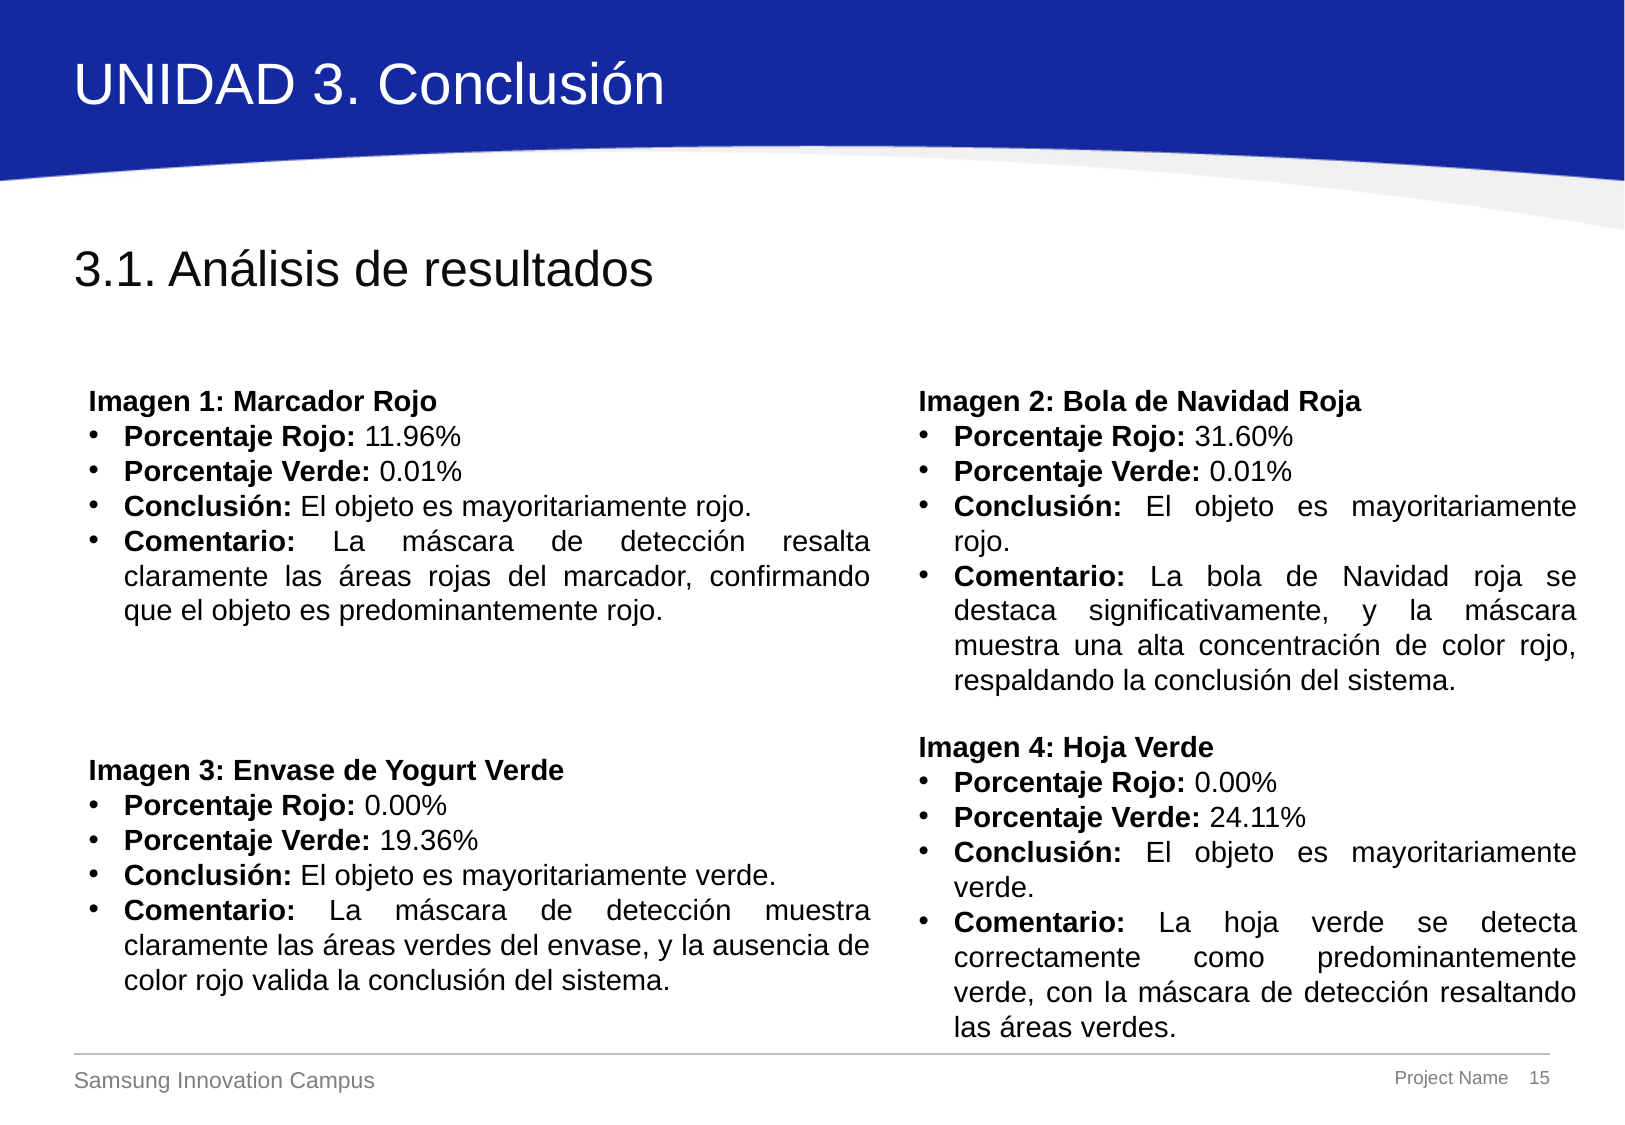

UNIDAD 3. Conclusión
# 3.1. Análisis de resultados
Imagen 1: Marcador Rojo
Porcentaje Rojo: 11.96%
Porcentaje Verde: 0.01%
Conclusión: El objeto es mayoritariamente rojo.
Comentario: La máscara de detección resalta claramente las áreas rojas del marcador, confirmando que el objeto es predominantemente rojo.
Imagen 2: Bola de Navidad Roja
Porcentaje Rojo: 31.60%
Porcentaje Verde: 0.01%
Conclusión: El objeto es mayoritariamente rojo.
Comentario: La bola de Navidad roja se destaca significativamente, y la máscara muestra una alta concentración de color rojo, respaldando la conclusión del sistema.
Imagen 4: Hoja Verde
Porcentaje Rojo: 0.00%
Porcentaje Verde: 24.11%
Conclusión: El objeto es mayoritariamente verde.
Comentario: La hoja verde se detecta correctamente como predominantemente verde, con la máscara de detección resaltando las áreas verdes.
Imagen 3: Envase de Yogurt Verde
Porcentaje Rojo: 0.00%
Porcentaje Verde: 19.36%
Conclusión: El objeto es mayoritariamente verde.
Comentario: La máscara de detección muestra claramente las áreas verdes del envase, y la ausencia de color rojo valida la conclusión del sistema.